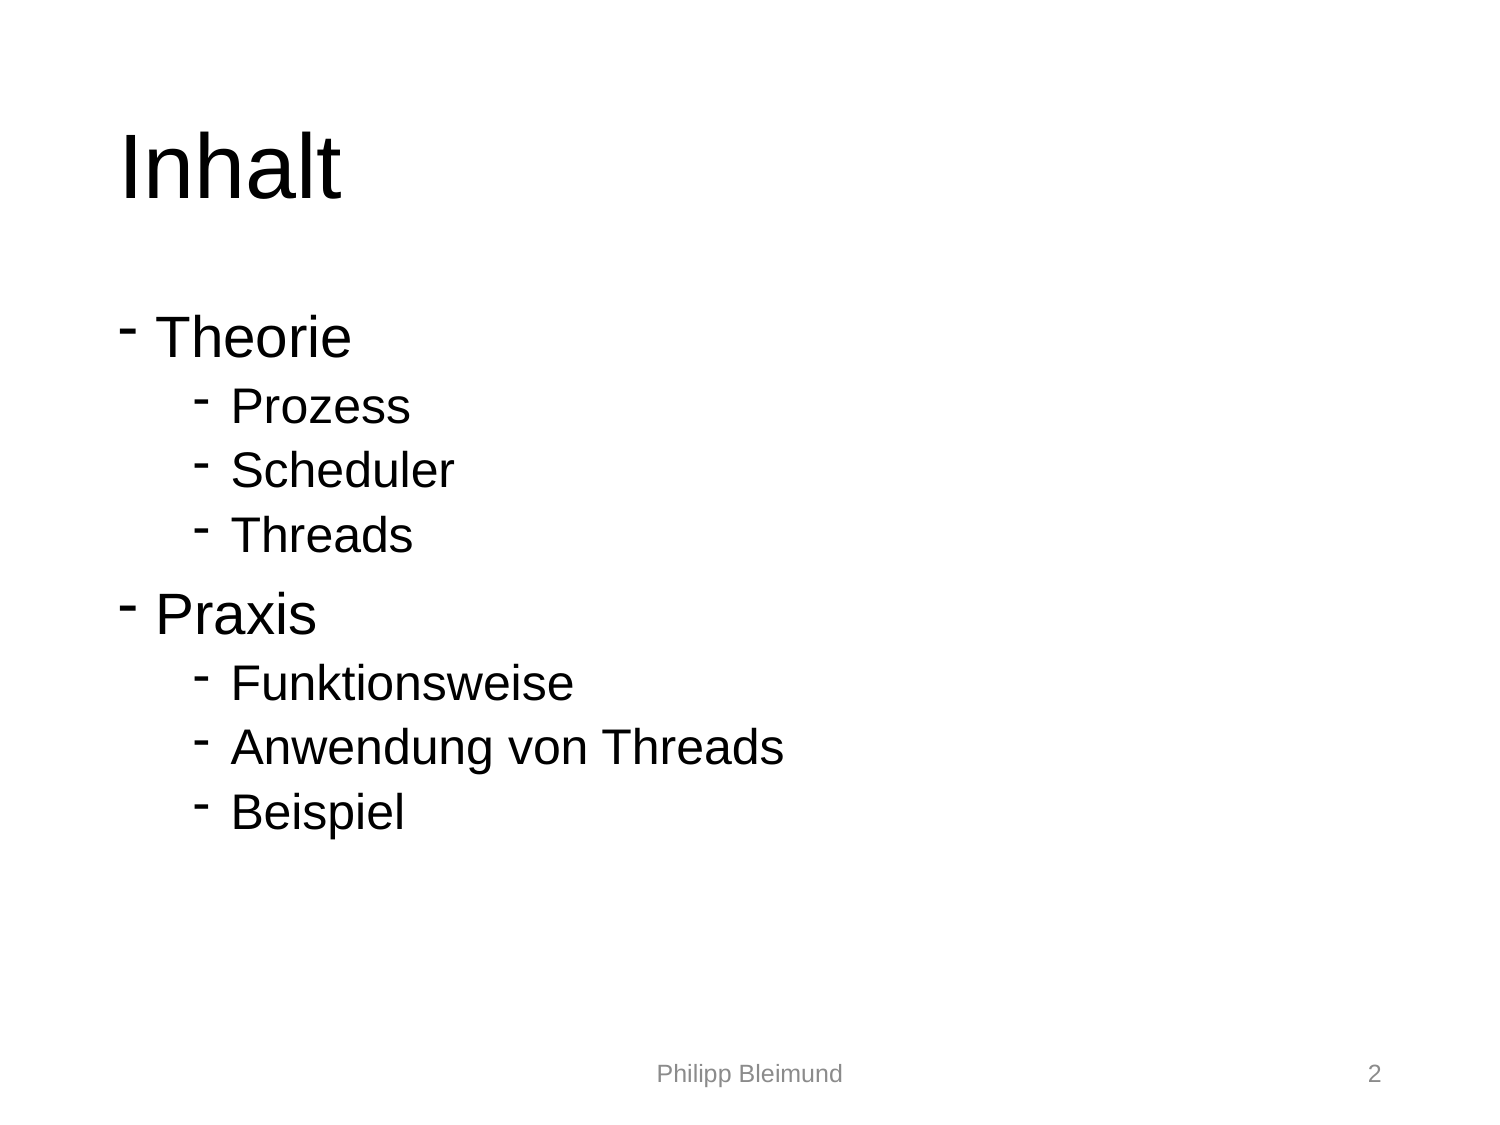

# Inhalt
Theorie
Prozess
Scheduler
Threads
Praxis
Funktionsweise
Anwendung von Threads
Beispiel
Philipp Bleimund
2